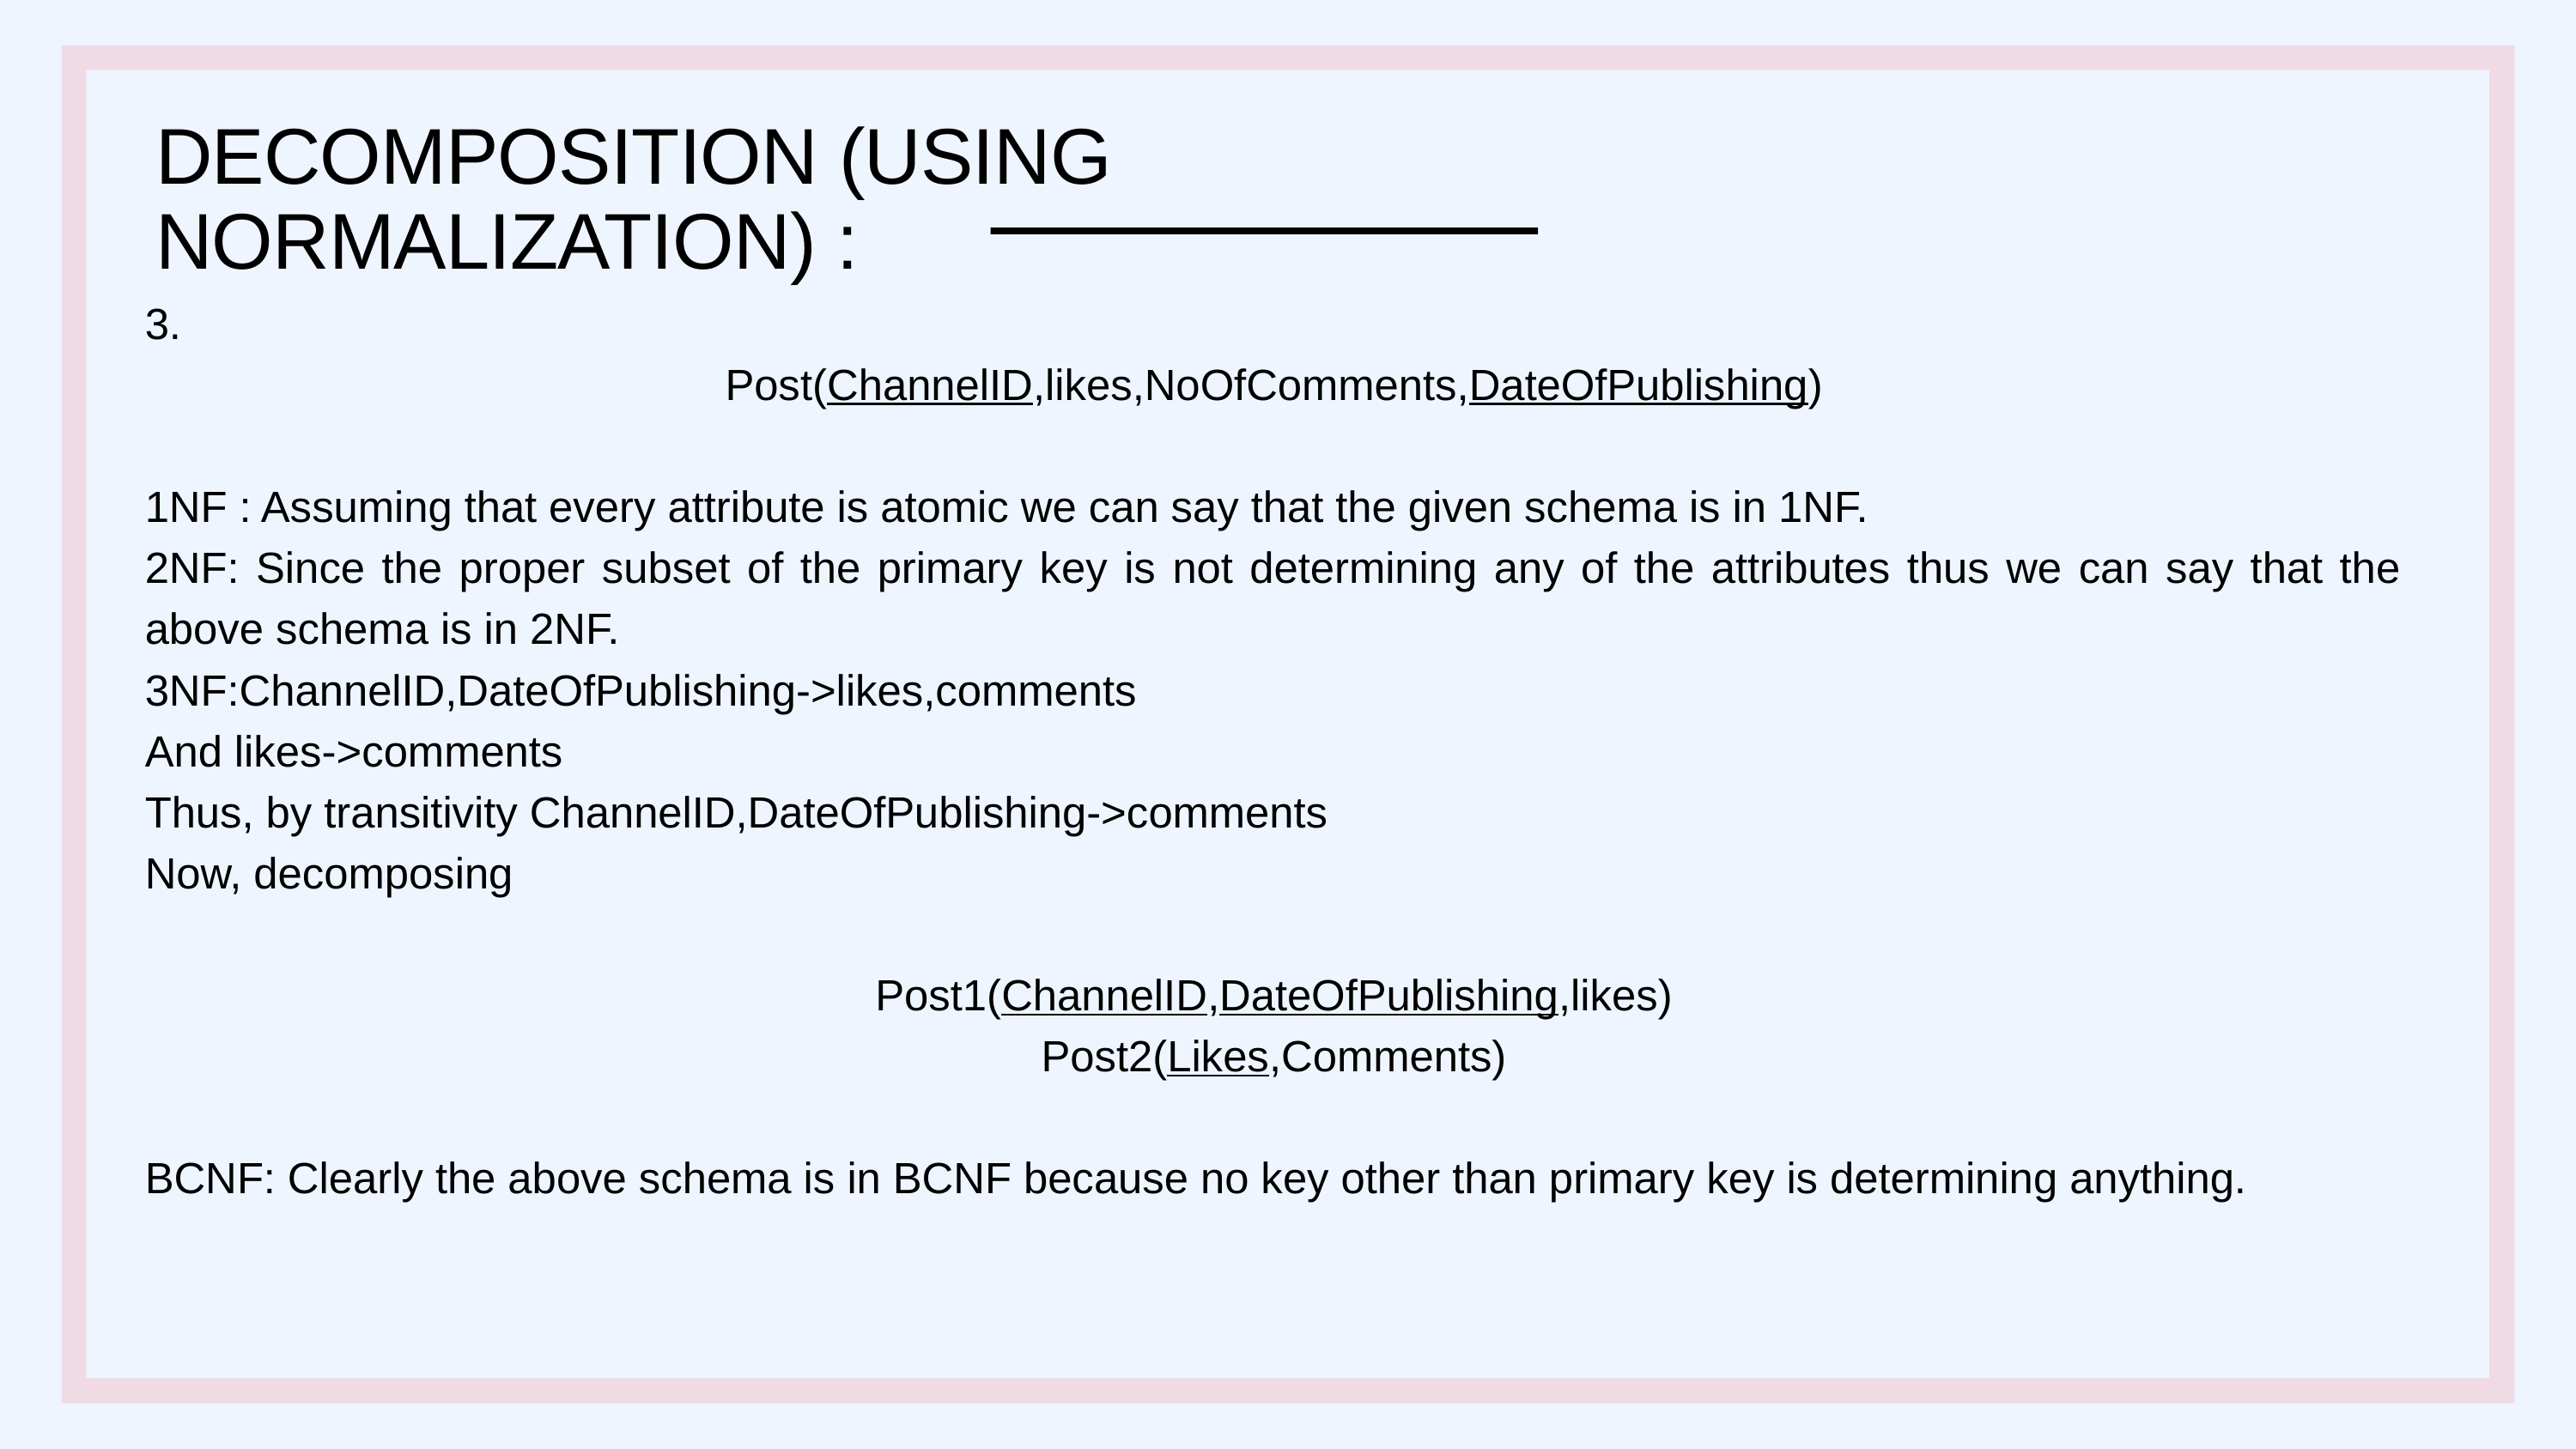

DECOMPOSITION (USING NORMALIZATION) :

3.
Post(ChannelID,likes,NoOfComments,DateOfPublishing)

1NF : Assuming that every attribute is atomic we can say that the given schema is in 1NF.
2NF: Since the proper subset of the primary key is not determining any of the attributes thus we can say that the above schema is in 2NF.
3NF:ChannelID,DateOfPublishing->likes,comments
And likes->comments
Thus, by transitivity ChannelID,DateOfPublishing->comments
Now, decomposing

Post1(ChannelID,DateOfPublishing,likes)
Post2(Likes,Comments)

BCNF: Clearly the above schema is in BCNF because no key other than primary key is determining anything.